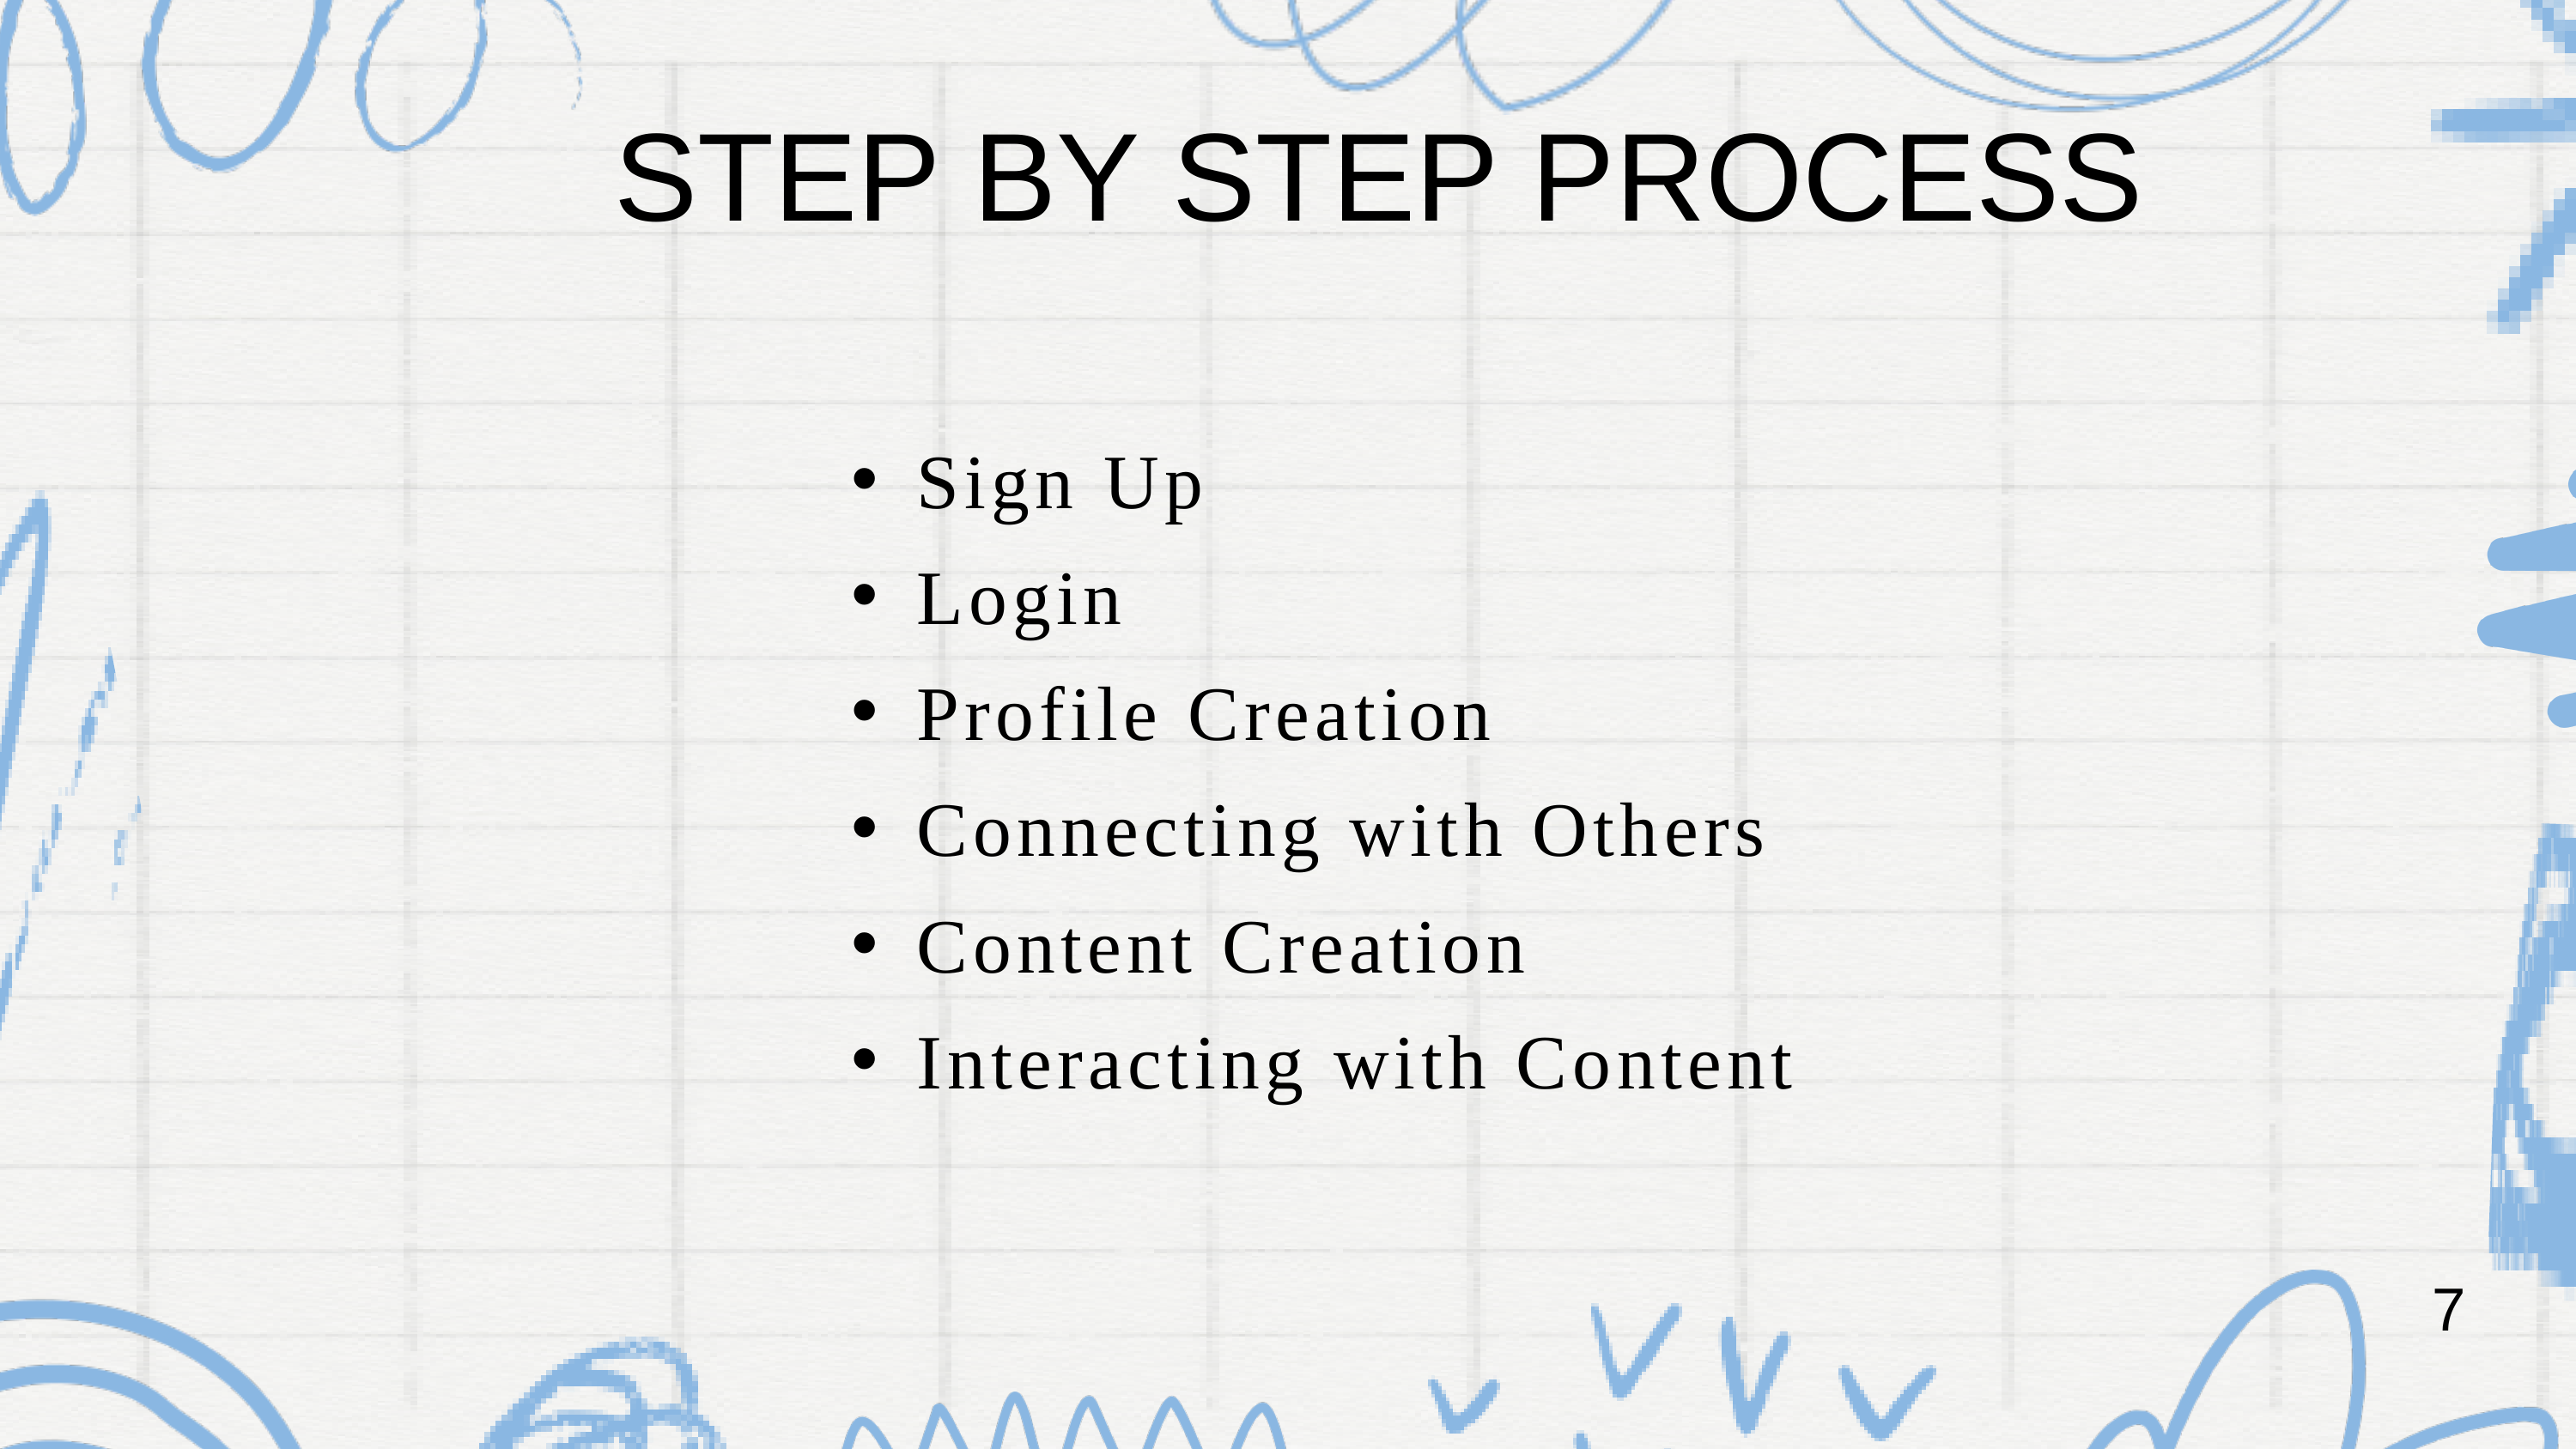

STEP BY STEP PROCESS​

Sign Up
Login
Profile Creation
Connecting with Others
Content Creation
Interacting with Content

7